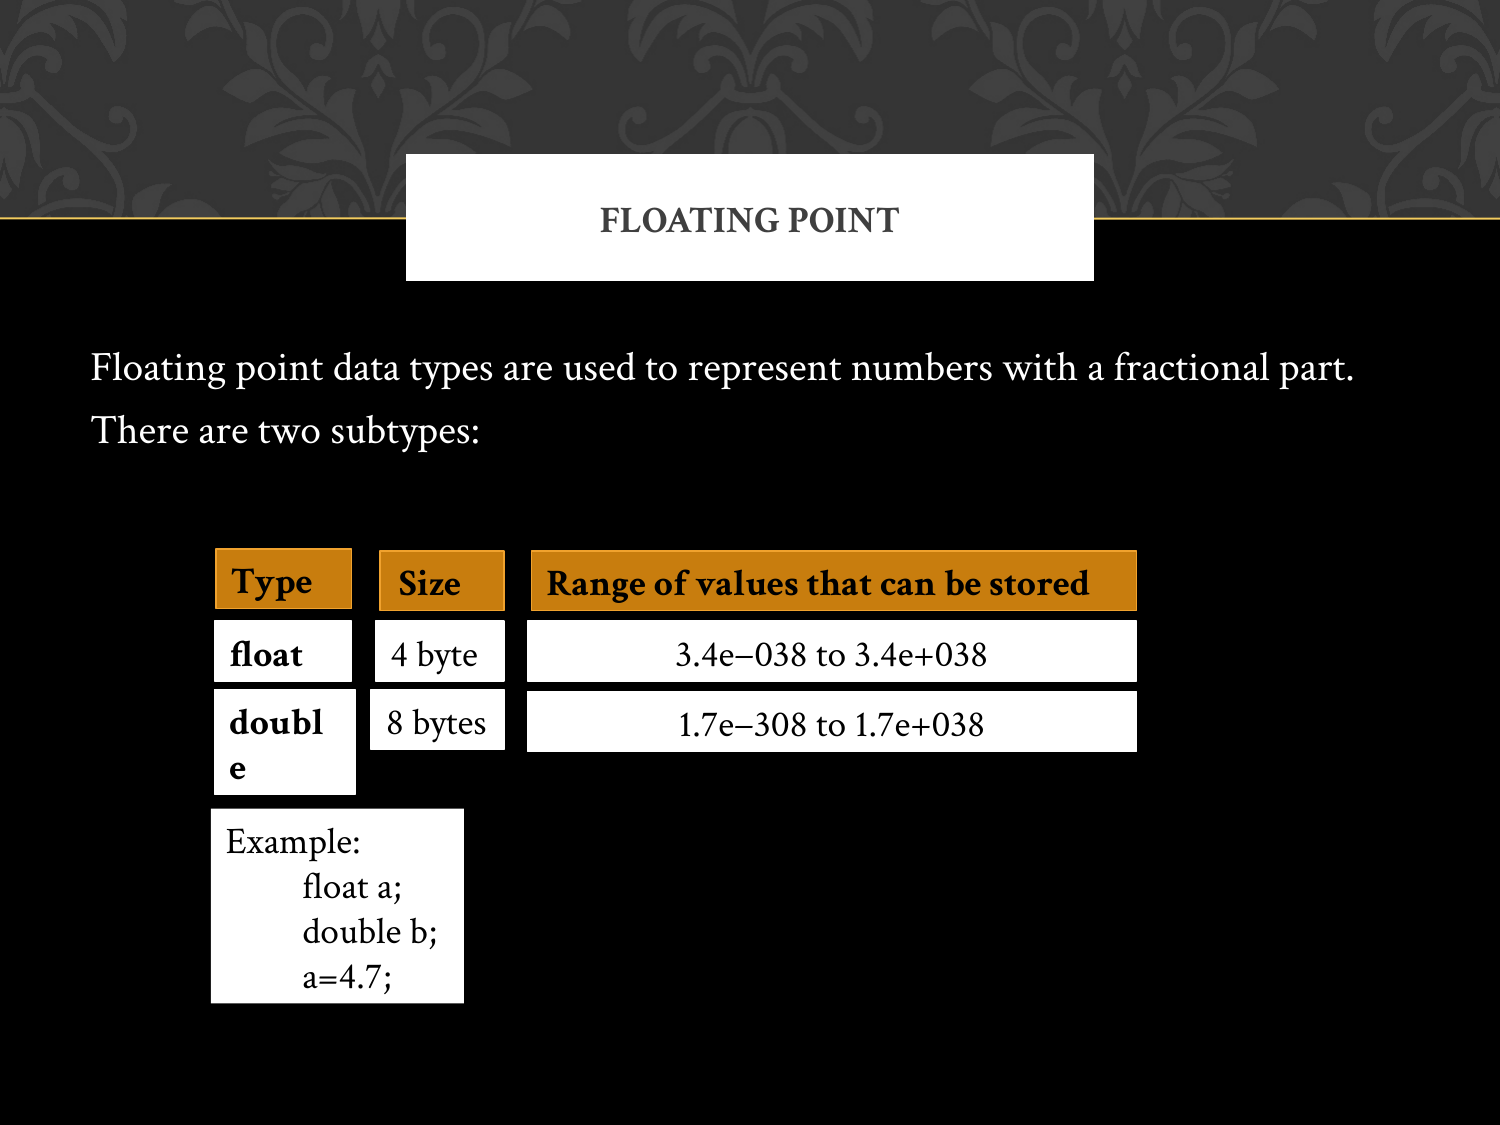

# FLOATING POINT
Floating point data types are used to represent numbers with a fractional part.
There are two subtypes:

Type
Size
Range of values that can be stored
float
4 byte
3.4e−038 to 3.4e+038
double
8 bytes
1.7e−308 to 1.7e+038
Example:
         float a;
         double b;
         a=4.7;